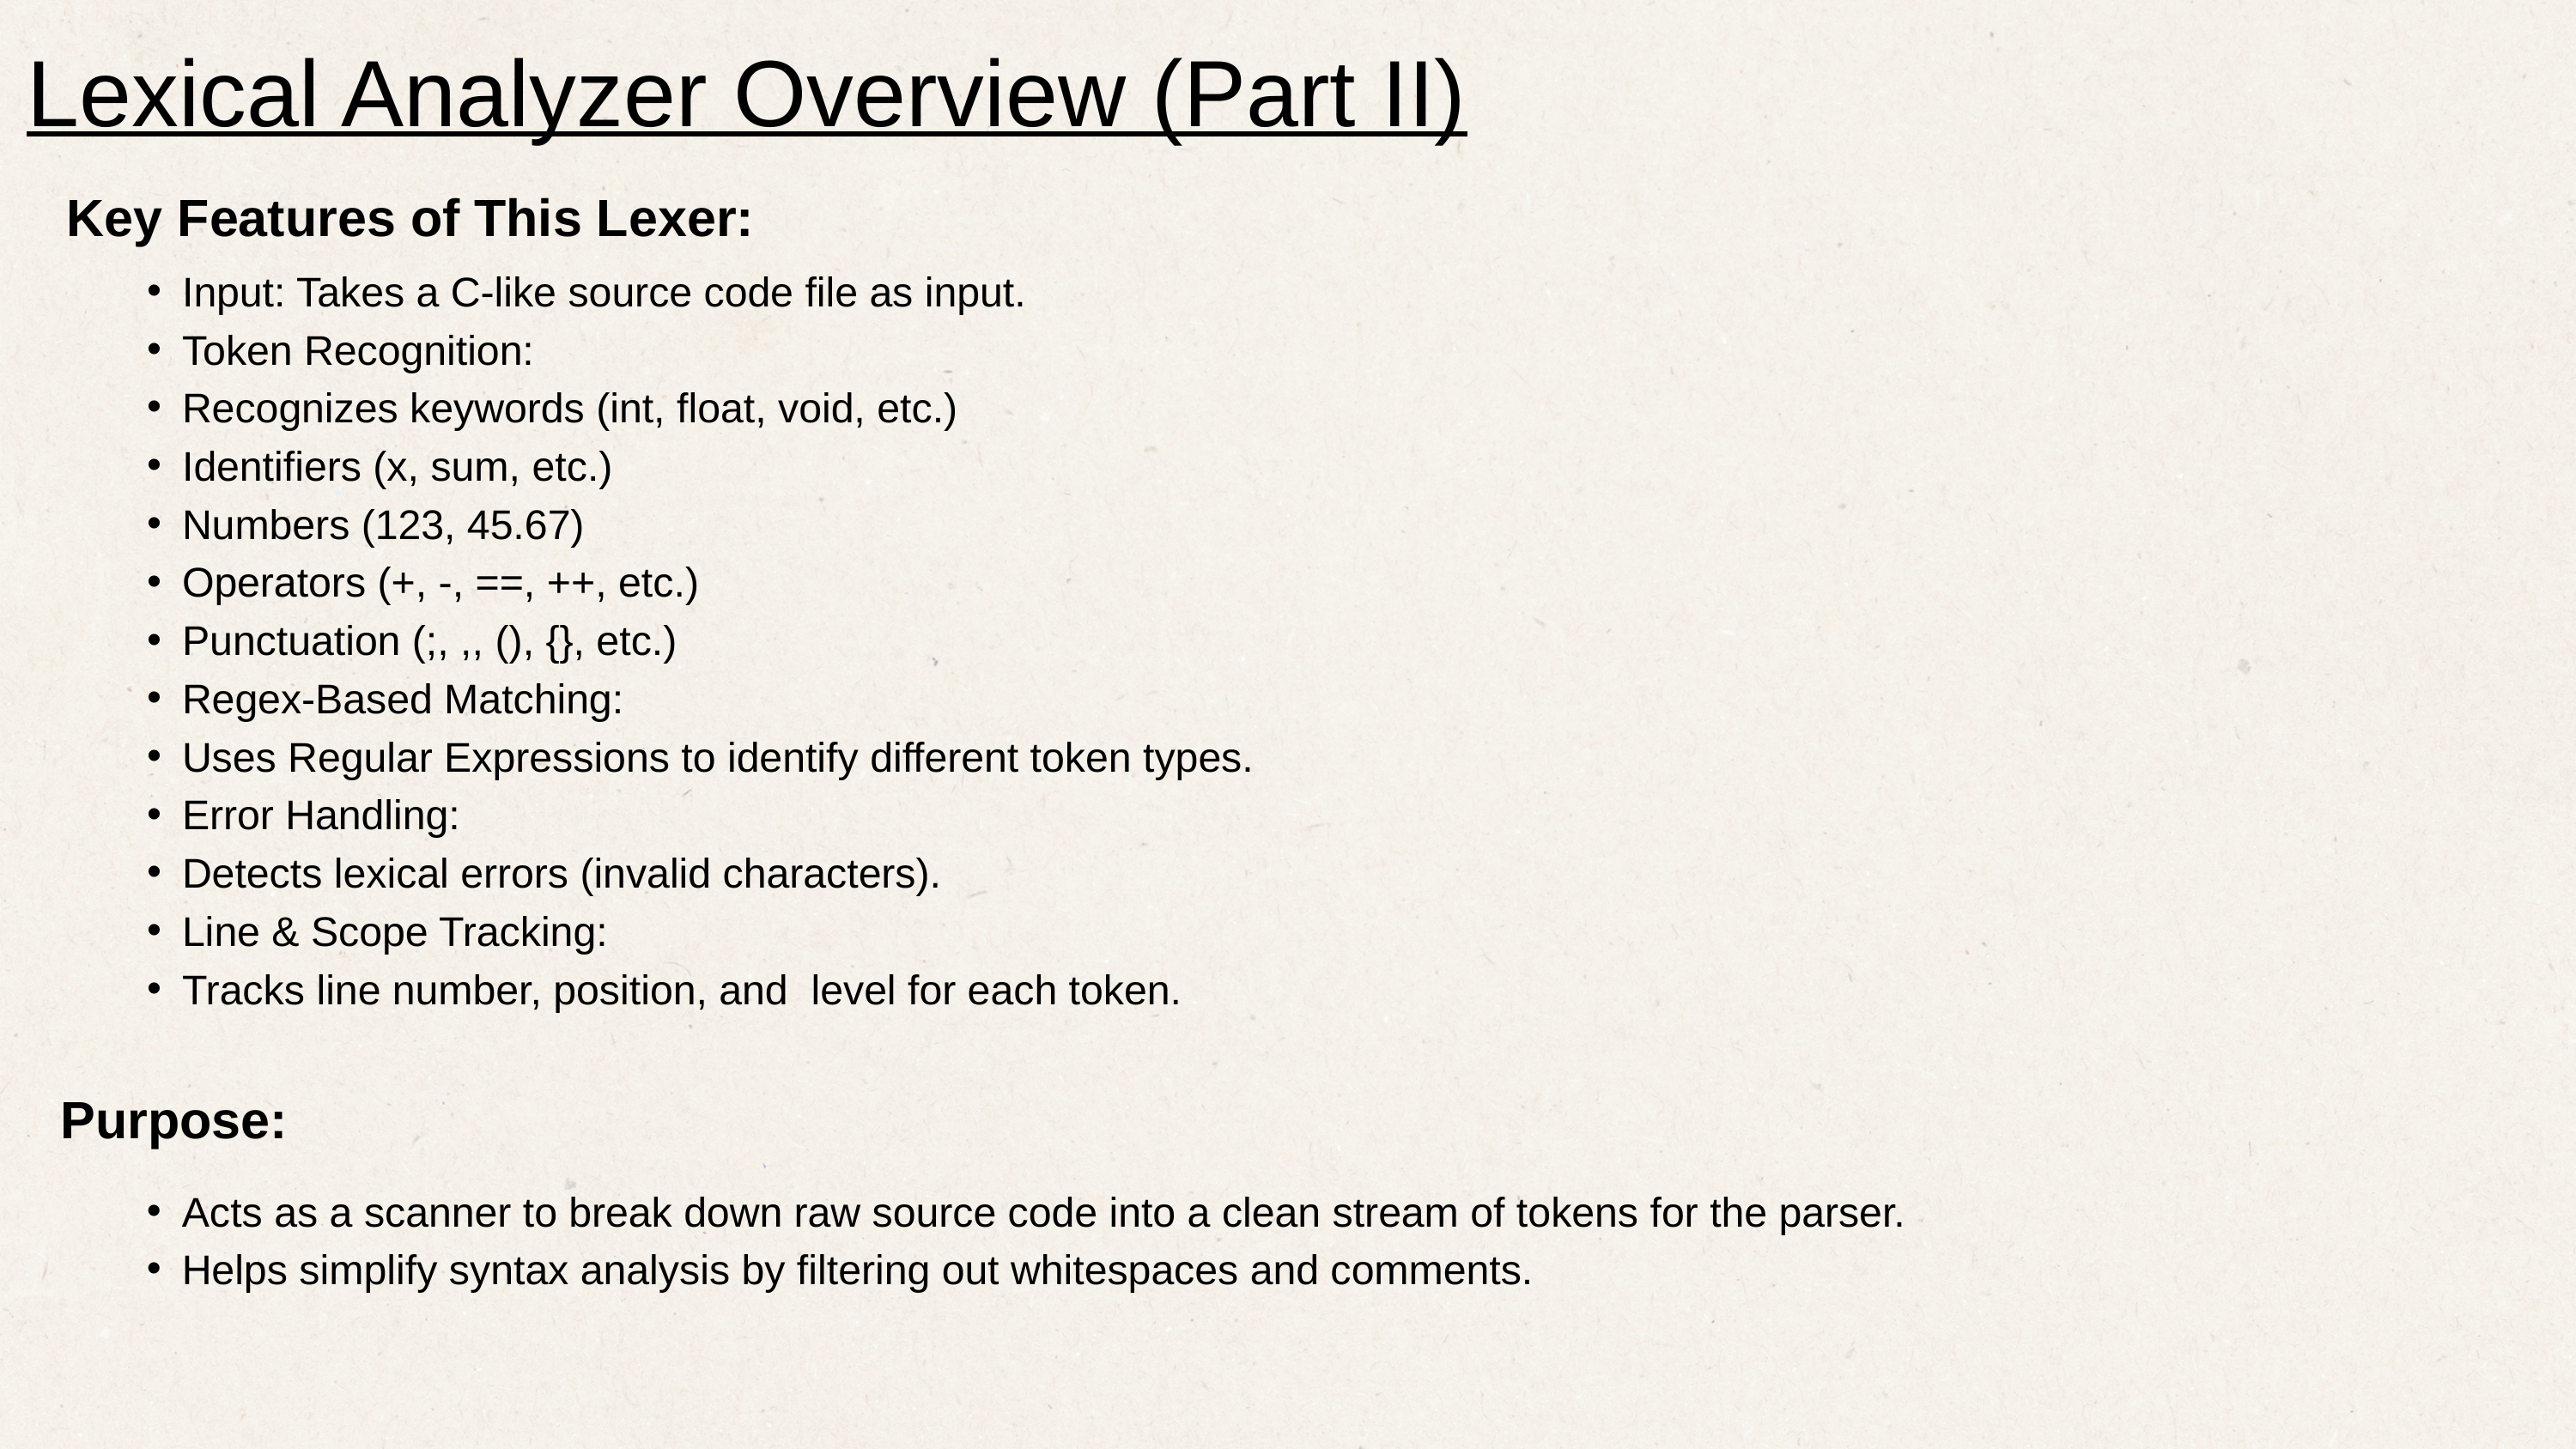

Lexical Analyzer Overview (Part II)
Key Features of This Lexer:
Input: Takes a C-like source code file as input.
Token Recognition:
Recognizes keywords (int, float, void, etc.)
Identifiers (x, sum, etc.)
Numbers (123, 45.67)
Operators (+, -, ==, ++, etc.)
Punctuation (;, ,, (), {}, etc.)
Regex-Based Matching:
Uses Regular Expressions to identify different token types.
Error Handling:
Detects lexical errors (invalid characters).
Line & Scope Tracking:
Tracks line number, position, and  level for each token.

Purpose:
Acts as a scanner to break down raw source code into a clean stream of tokens for the parser.
Helps simplify syntax analysis by filtering out whitespaces and comments.